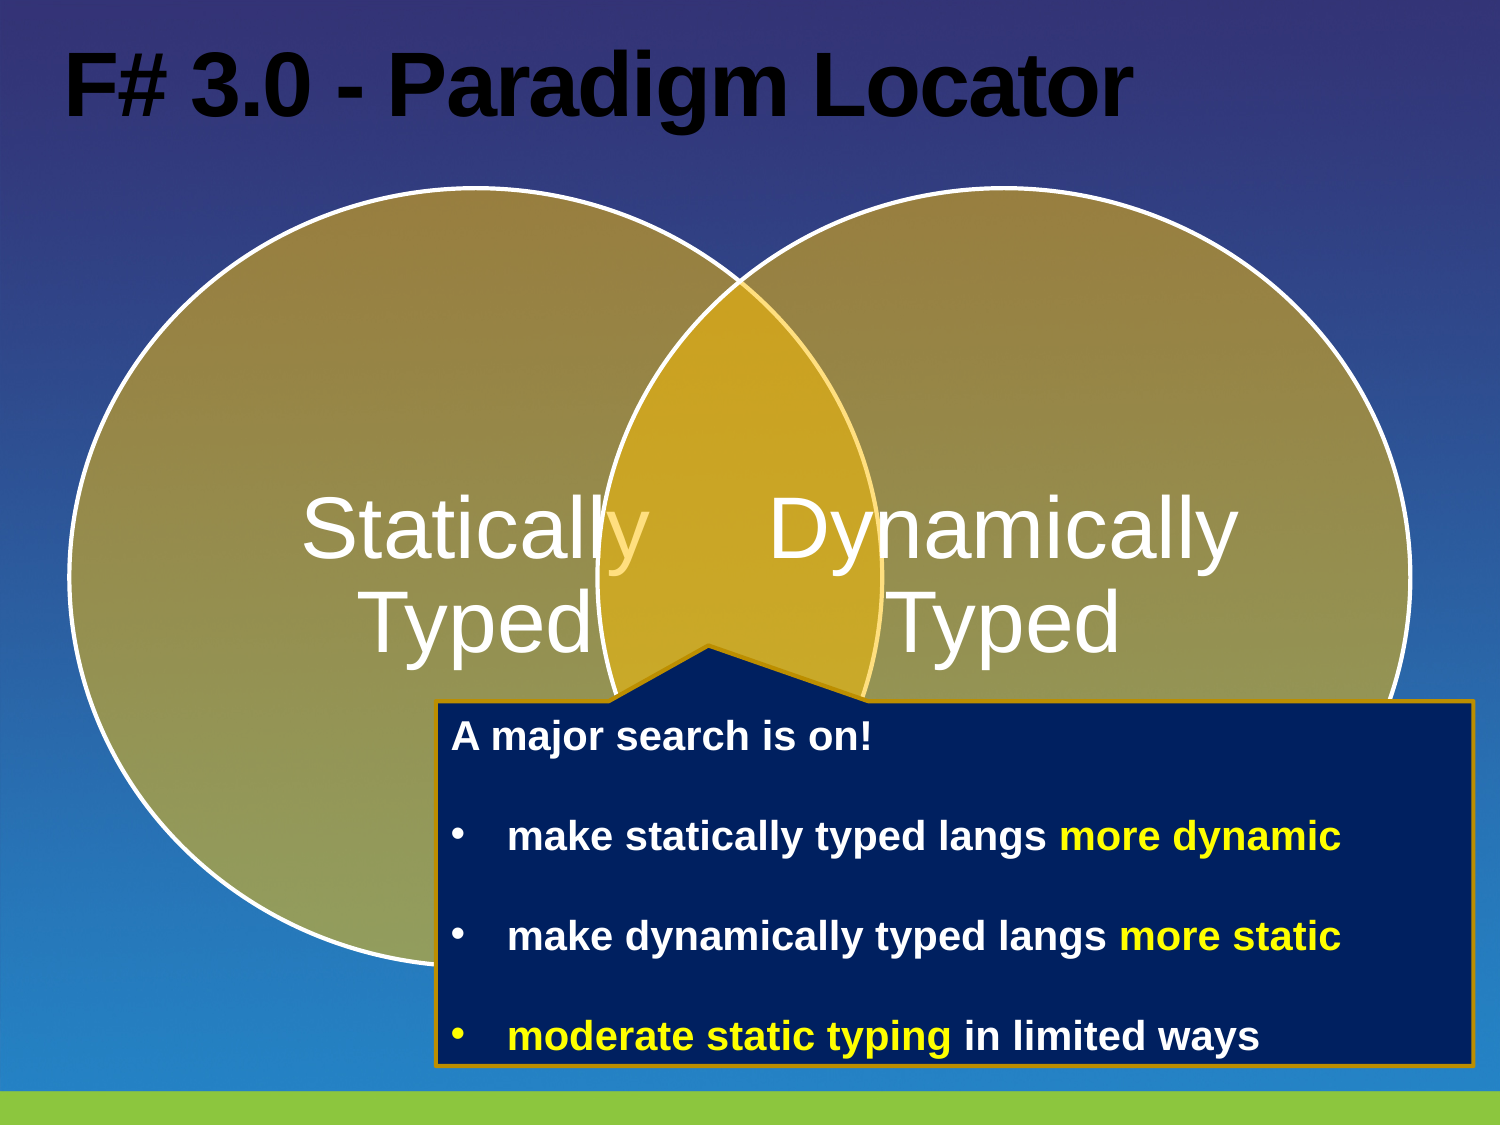

# F# 3.0 - Paradigm Locator
Statically Typed
Dynamically Typed
A major search is on!

make statically typed langs more dynamic

make dynamically typed langs more static

moderate static typing in limited ways